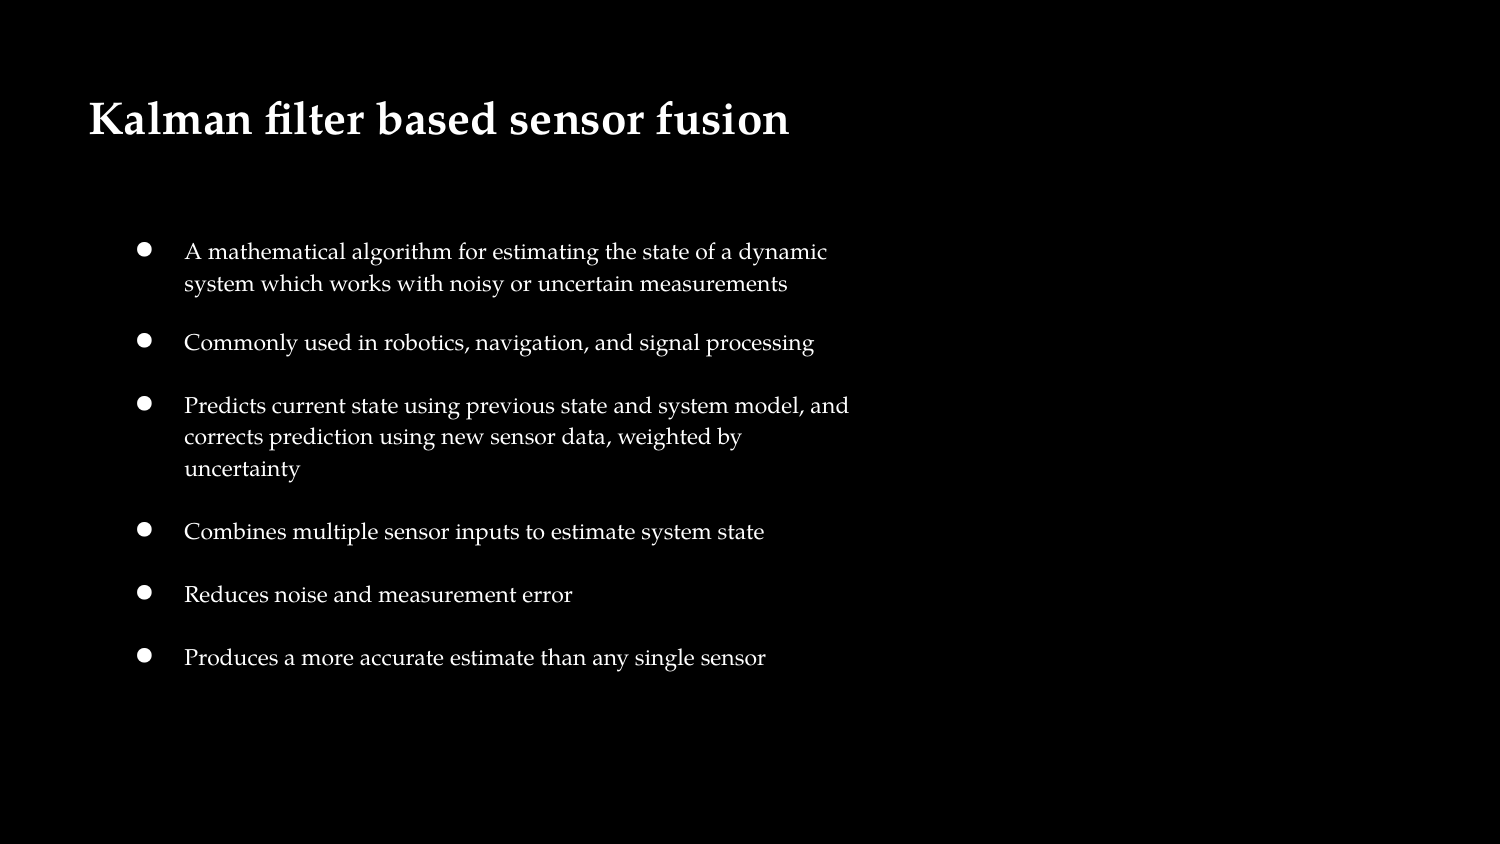

Kalman filter based sensor fusion

A mathematical algorithm for estimating the state of a dynamic system which works with noisy or uncertain measurements
Commonly used in robotics, navigation, and signal processing
Predicts current state using previous state and system model, and corrects prediction using new sensor data, weighted by uncertainty
Combines multiple sensor inputs to estimate system state
Reduces noise and measurement error
Produces a more accurate estimate than any single sensor